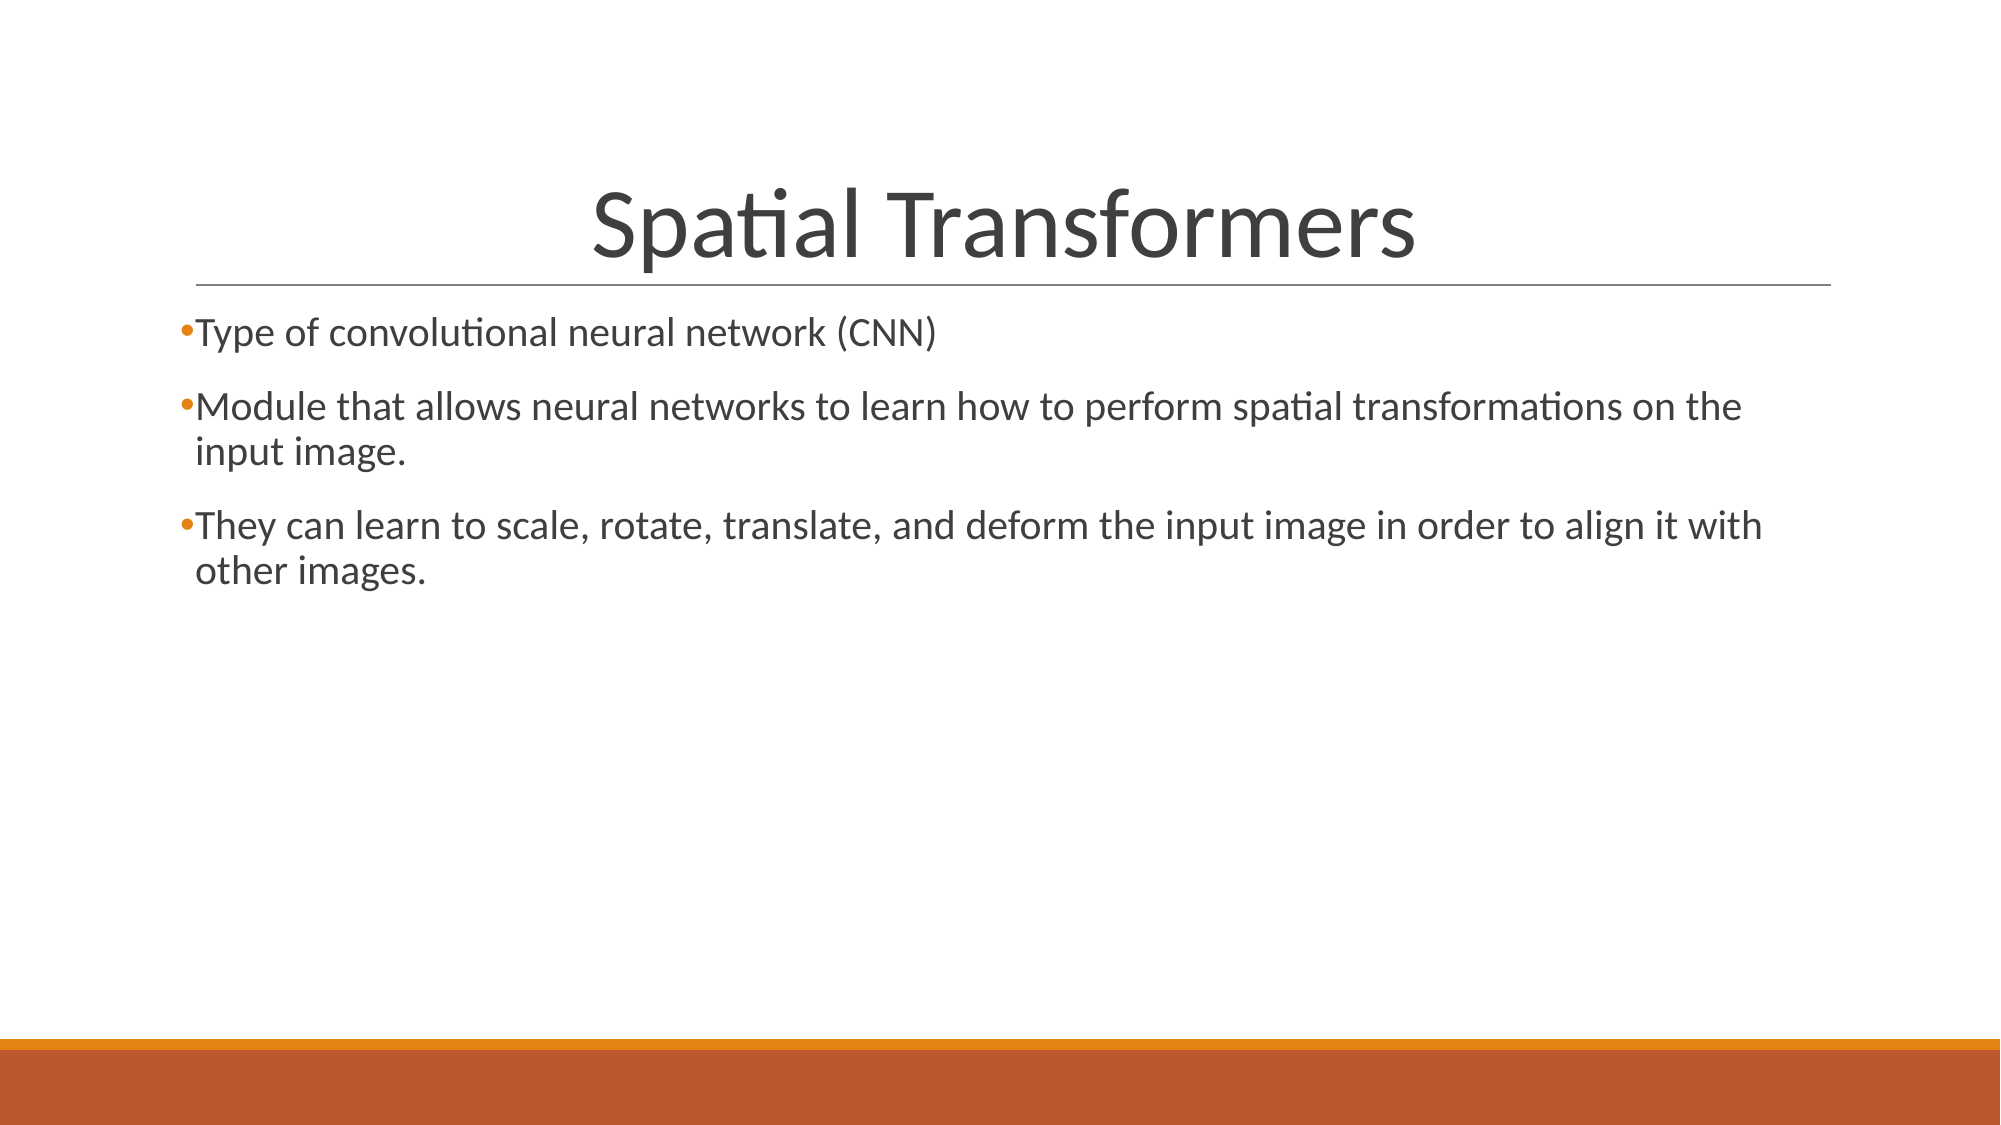

# Spatial Transformers
Type of convolutional neural network (CNN)
Module that allows neural networks to learn how to perform spatial transformations on the input image.
They can learn to scale, rotate, translate, and deform the input image in order to align it with other images.

6